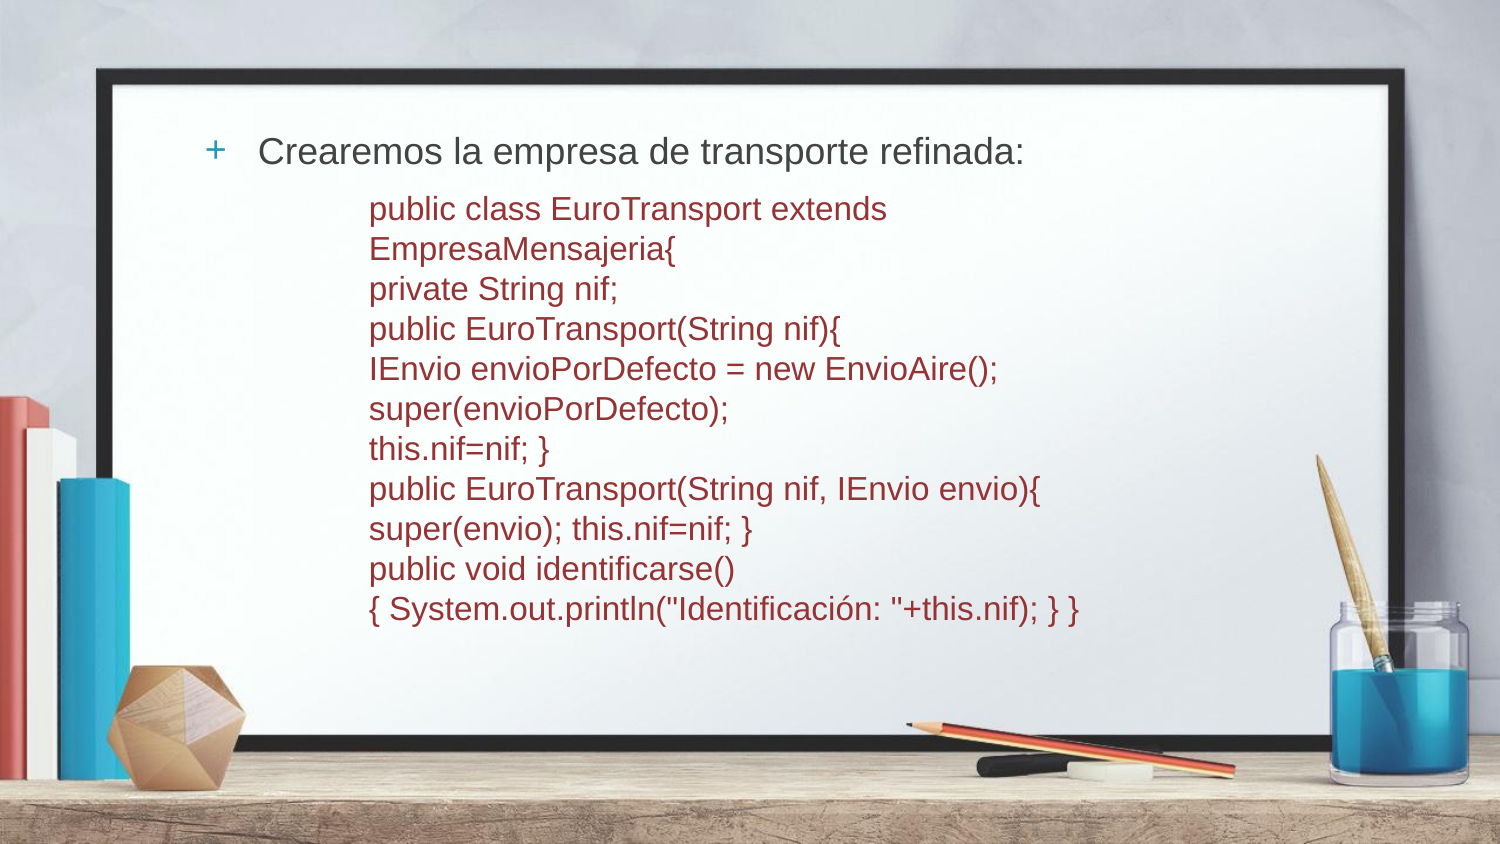

Crearemos la empresa de transporte refinada:
public class EuroTransport extends EmpresaMensajeria{
private String nif;
public EuroTransport(String nif){
IEnvio envioPorDefecto = new EnvioAire(); super(envioPorDefecto);
this.nif=nif; }
public EuroTransport(String nif, IEnvio envio){
super(envio); this.nif=nif; }
public void identificarse(){ System.out.println("Identificación: "+this.nif); } }